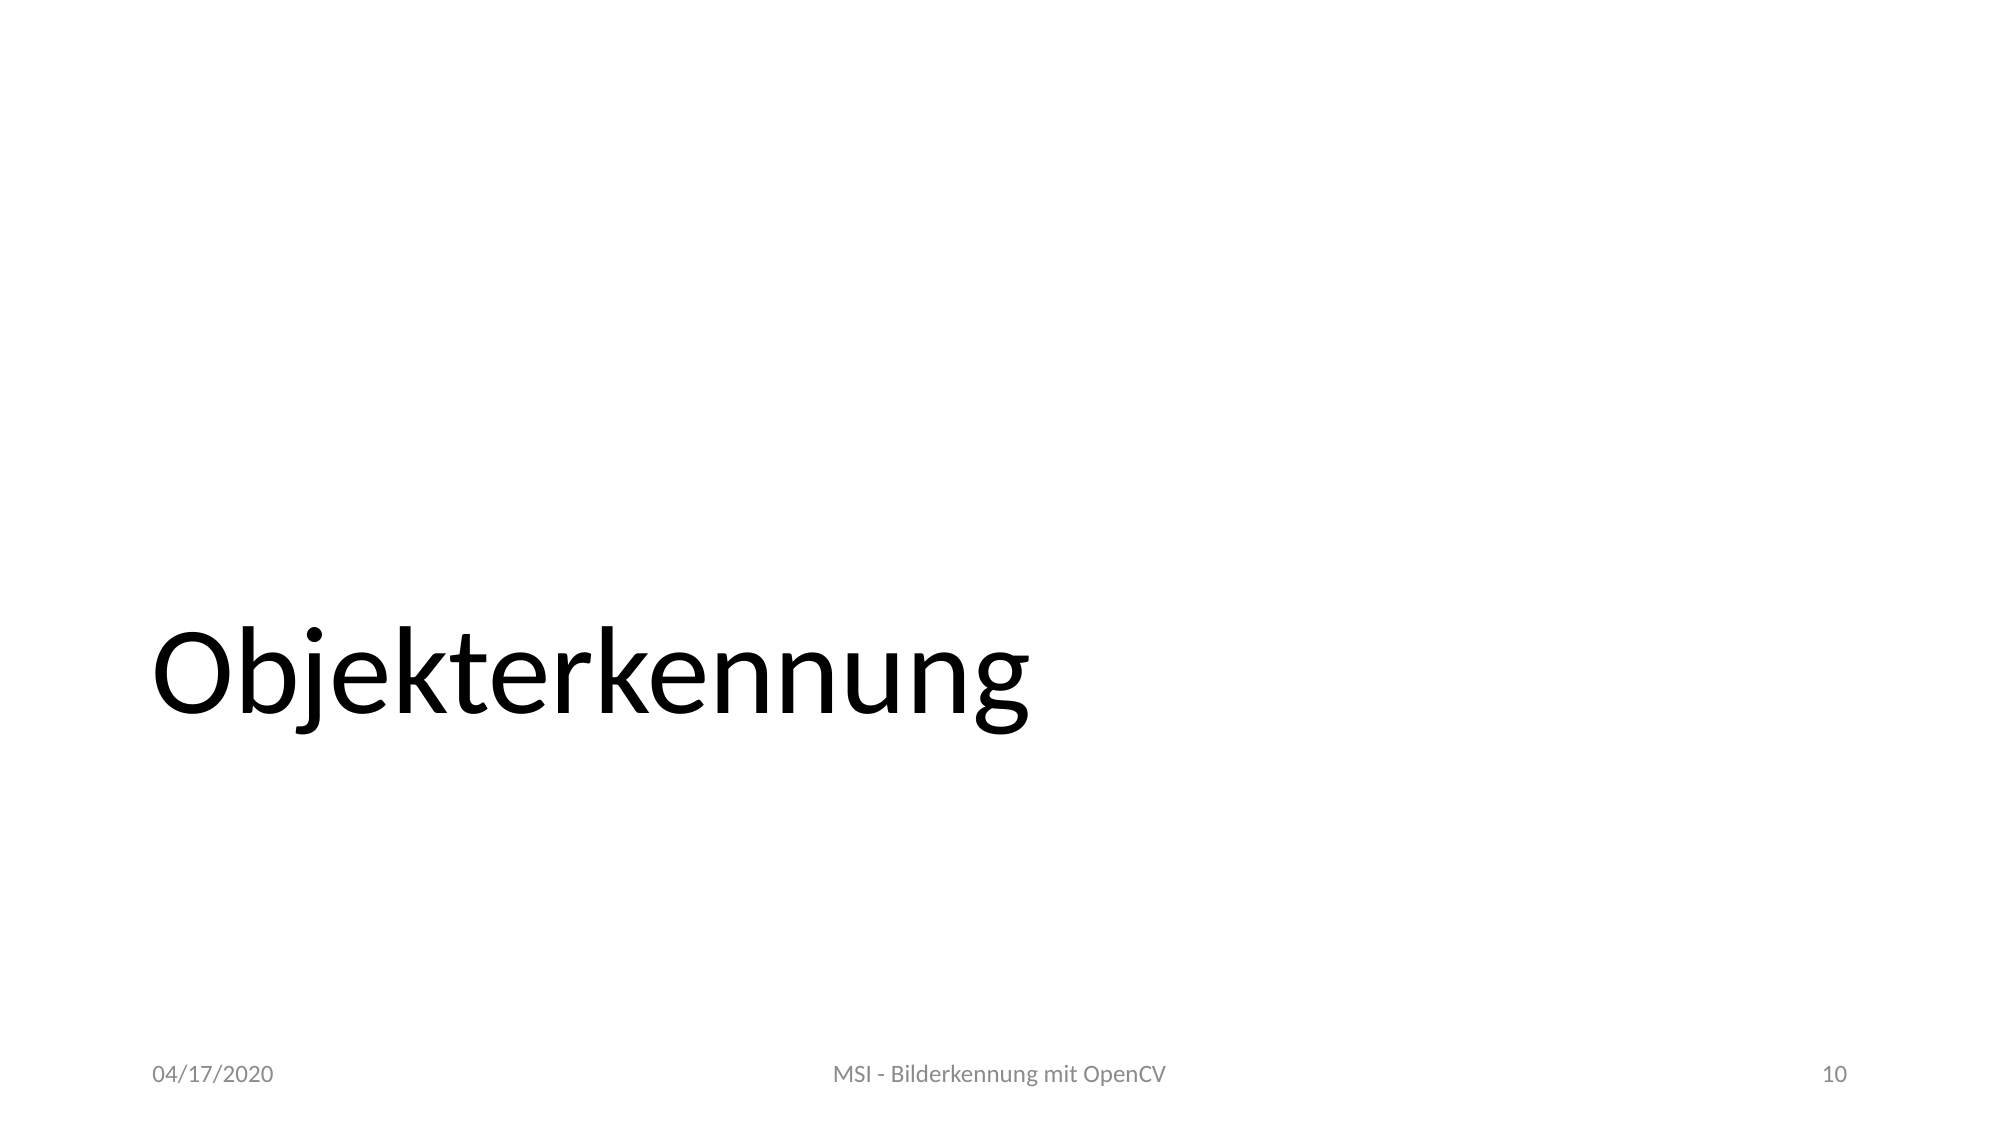

# Objekterkennung

04/17/2020
MSI - Bilderkennung mit OpenCV
10